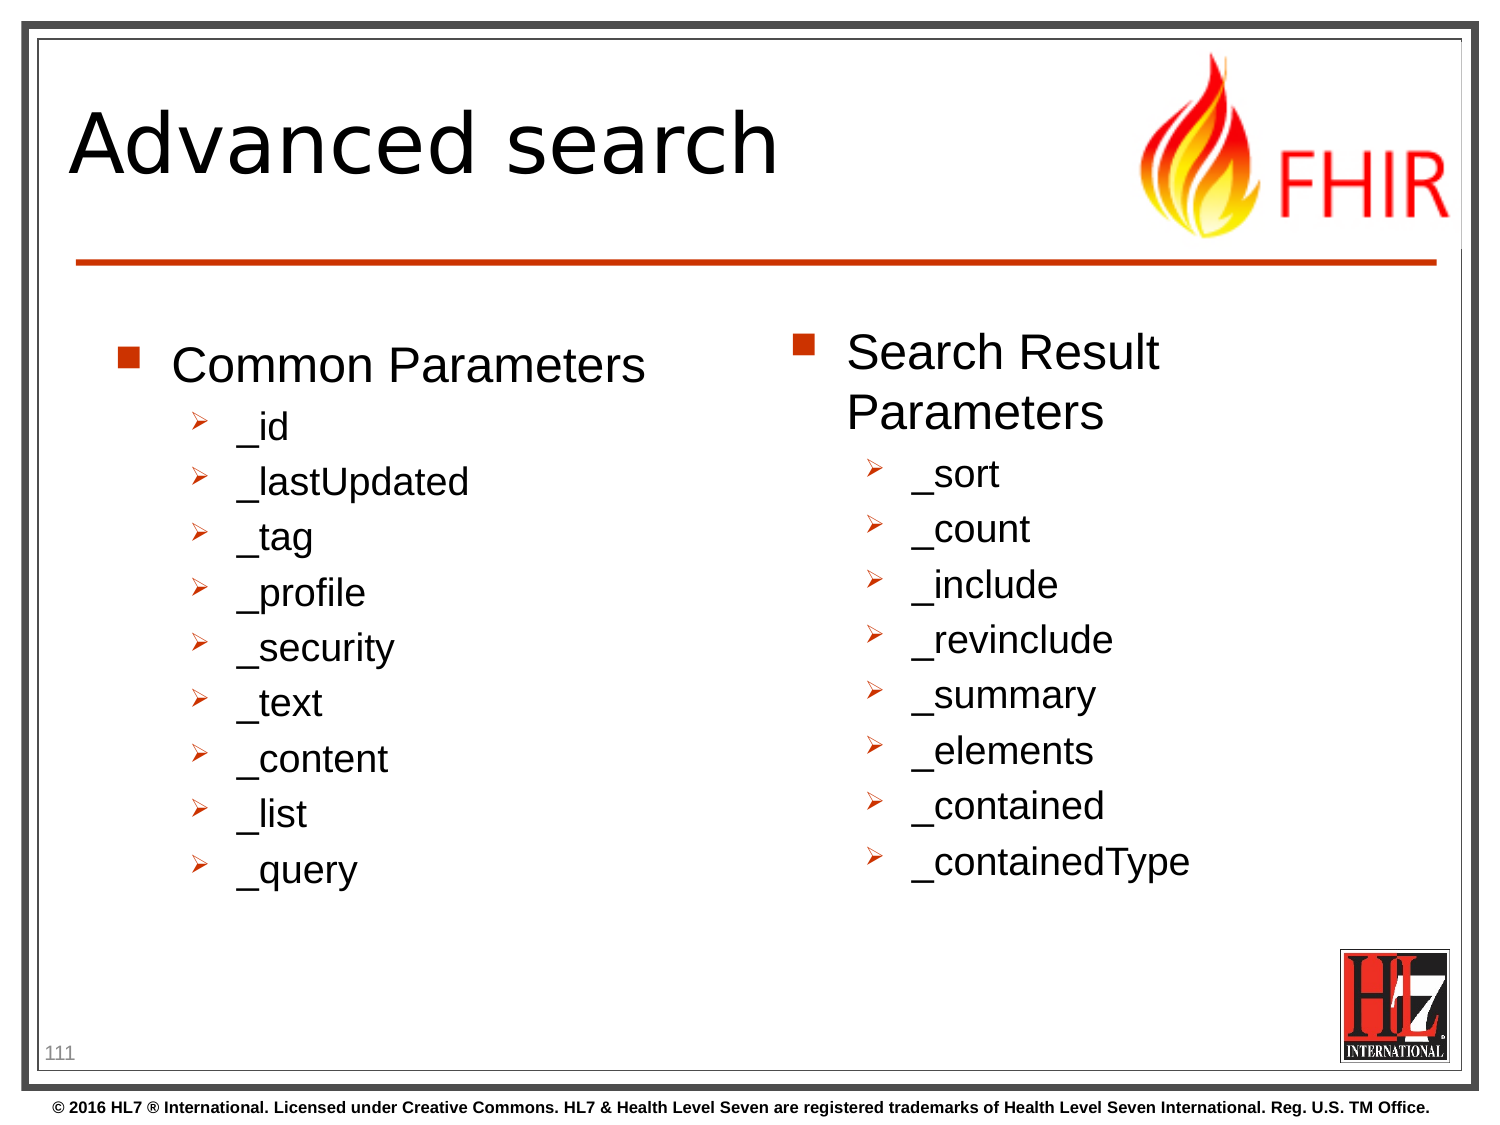

# Advanced search
Search Result Parameters
_sort
_count
_include
_revinclude
_summary
_elements
_contained
_containedType
Common Parameters
_id
_lastUpdated
_tag
_profile
_security
_text
_content
_list
_query
111